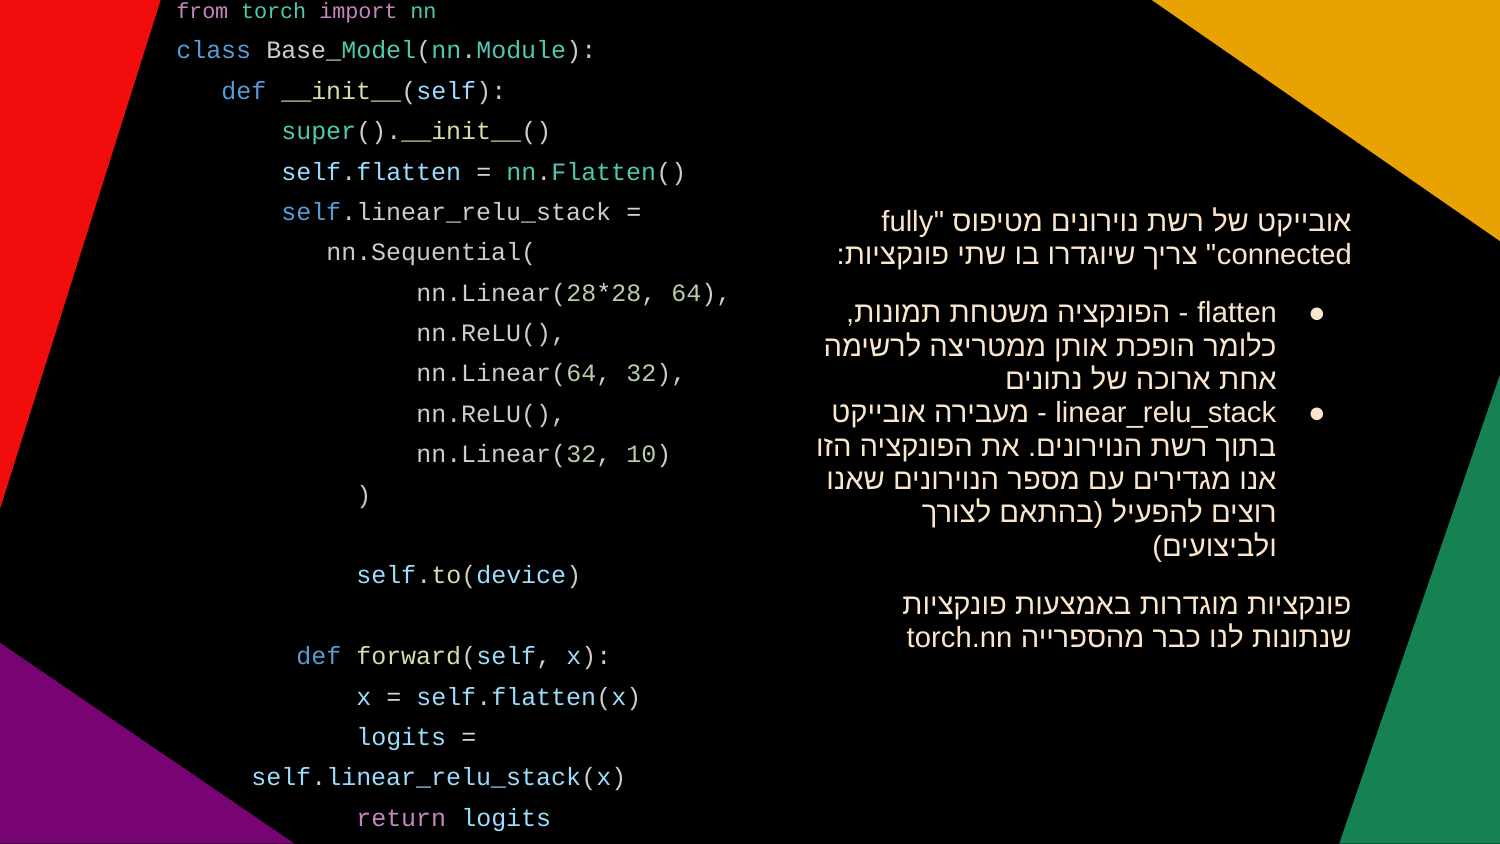

# from torch import nn
class Base_Model(nn.Module):
   def __init__(self):
       super().__init__()
       self.flatten = nn.Flatten()
       self.linear_relu_stack =
nn.Sequential(
           nn.Linear(28*28, 64),
           nn.ReLU(),
           nn.Linear(64, 32),
           nn.ReLU(),
           nn.Linear(32, 10)
       )

       self.to(device)

   def forward(self, x):
       x = self.flatten(x)
       logits = self.linear_relu_stack(x)
       return logits
אובייקט של רשת נוירונים מטיפוס "fully connected" צריך שיוגדרו בו שתי פונקציות:
flatten - הפונקציה משטחת תמונות, כלומר הופכת אותן ממטריצה לרשימה אחת ארוכה של נתונים
linear_relu_stack - מעבירה אובייקט בתוך רשת הנוירונים. את הפונקציה הזו אנו מגדירים עם מספר הנוירונים שאנו רוצים להפעיל (בהתאם לצורך ולביצועים)
פונקציות מוגדרות באמצעות פונקציות שנתונות לנו כבר מהספרייה torch.nn